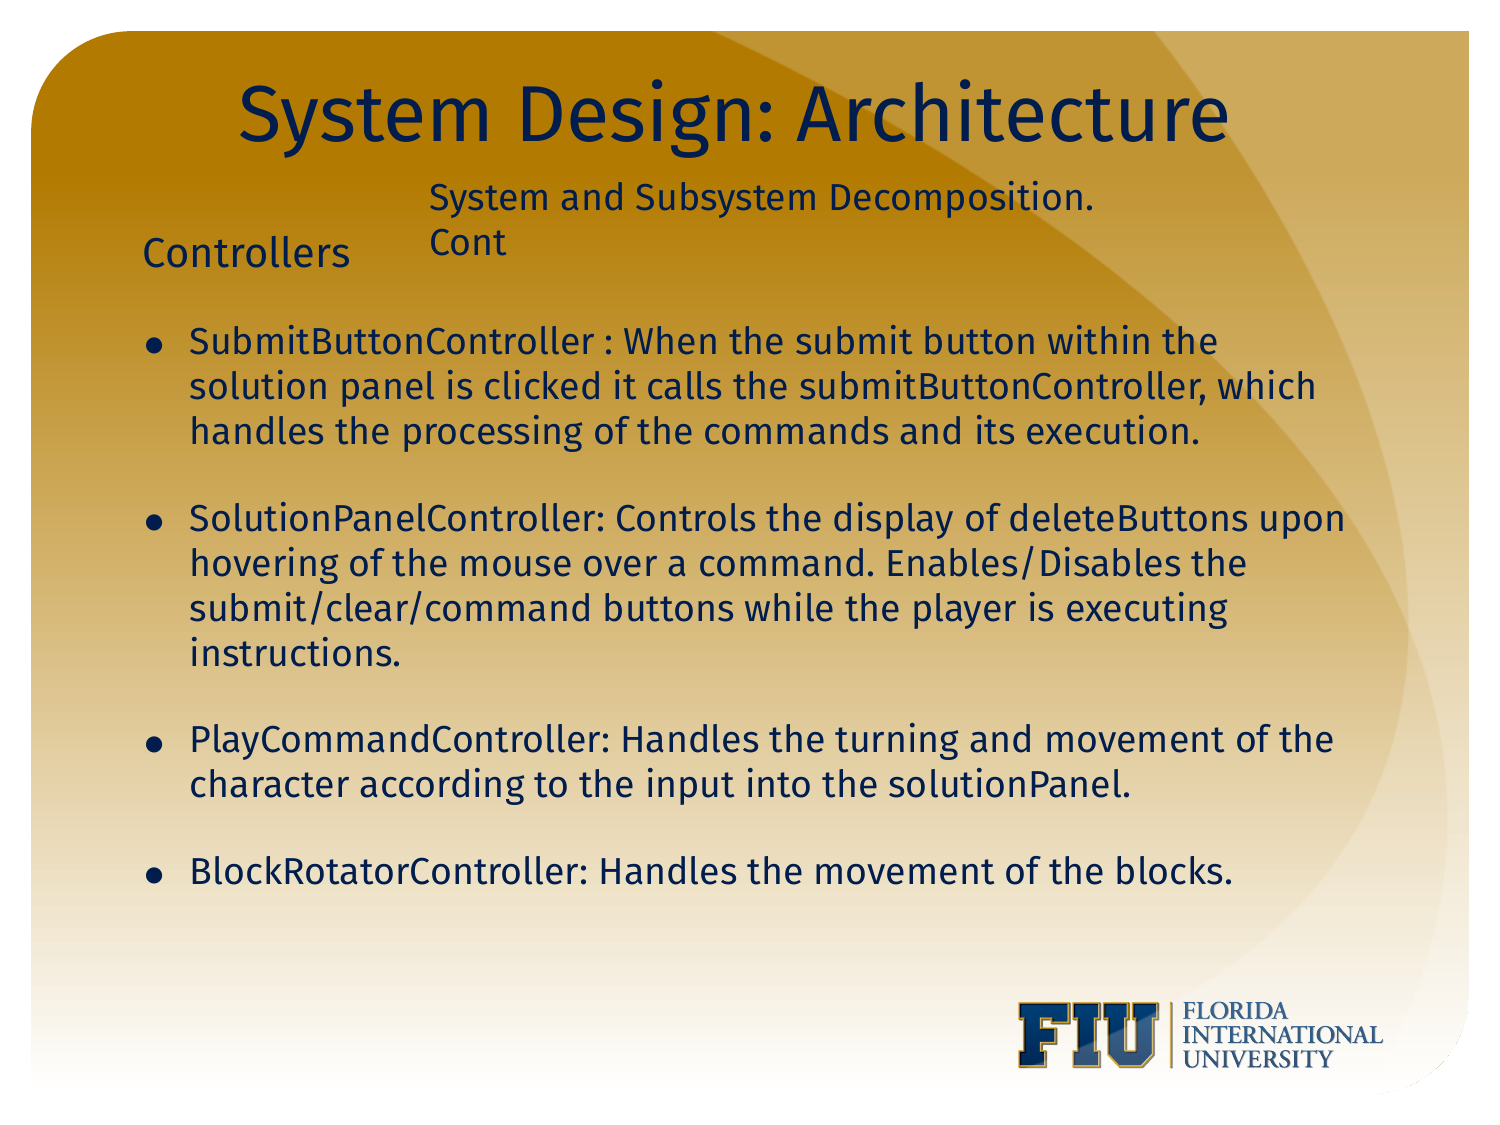

# System Design: Architecture
System and Subsystem Decomposition. Cont
Controllers
SubmitButtonController : When the submit button within the solution panel is clicked it calls the submitButtonController, which handles the processing of the commands and its execution.
SolutionPanelController: Controls the display of deleteButtons upon hovering of the mouse over a command. Enables/Disables the submit/clear/command buttons while the player is executing instructions.
PlayCommandController: Handles the turning and movement of the character according to the input into the solutionPanel.
BlockRotatorController: Handles the movement of the blocks.